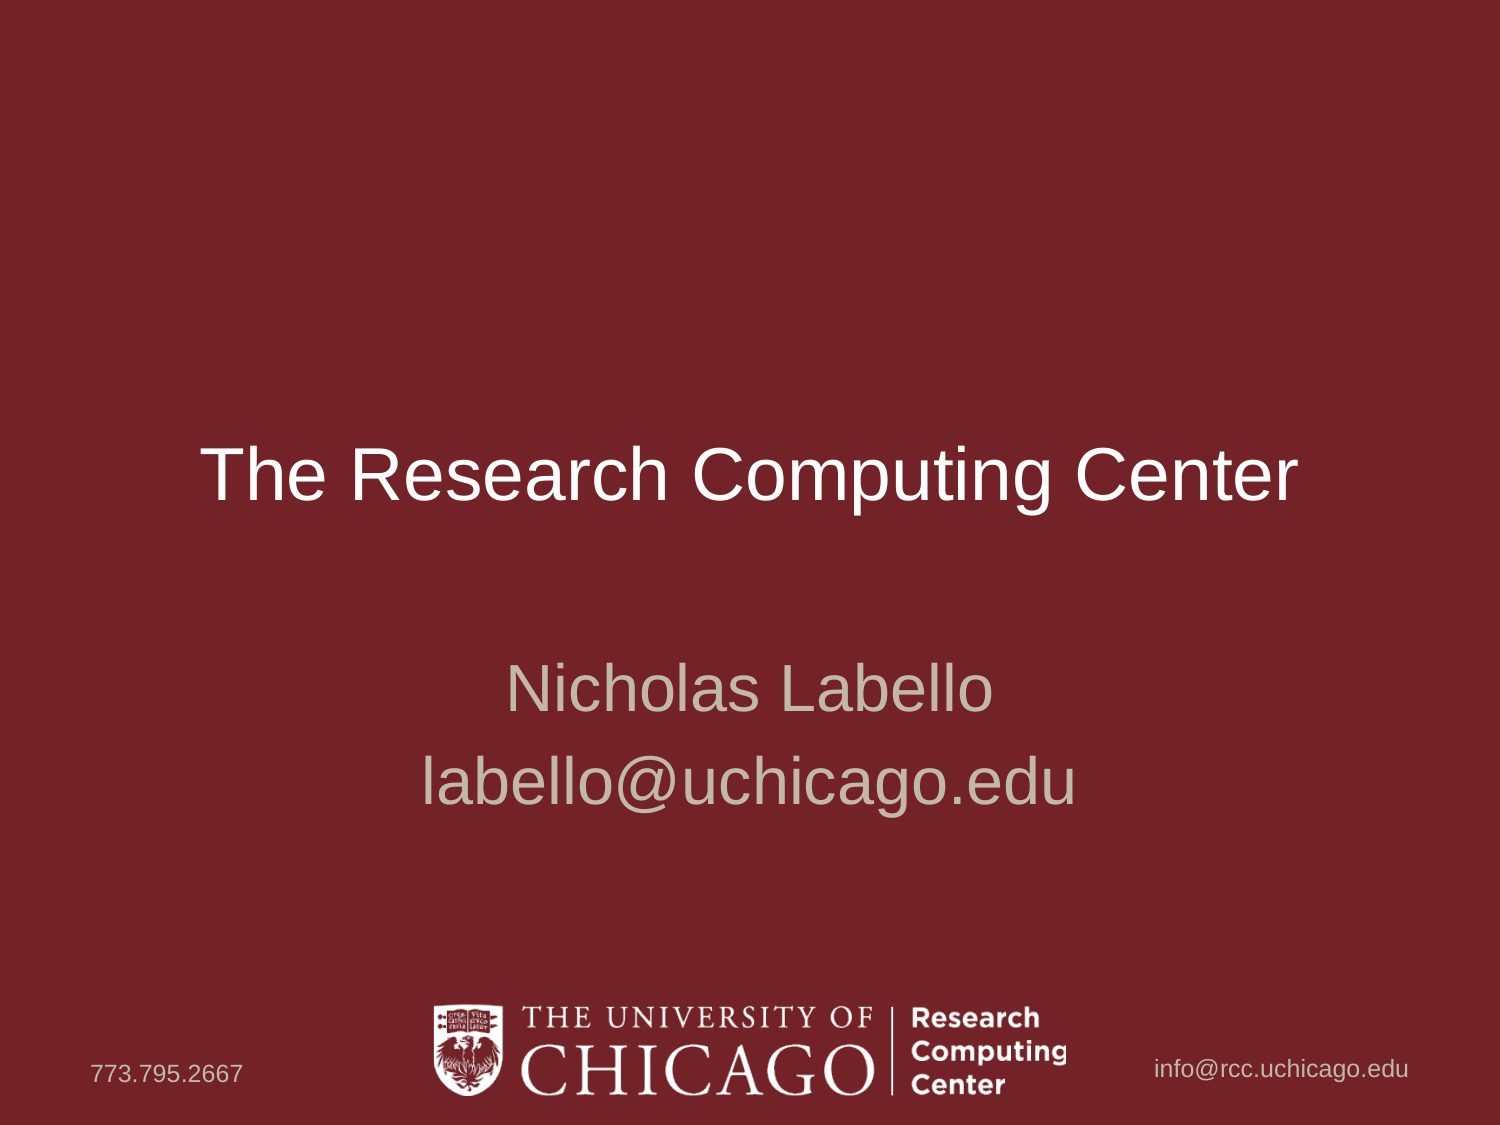

# The Research Computing Center
Nicholas Labello
labello@uchicago.edu